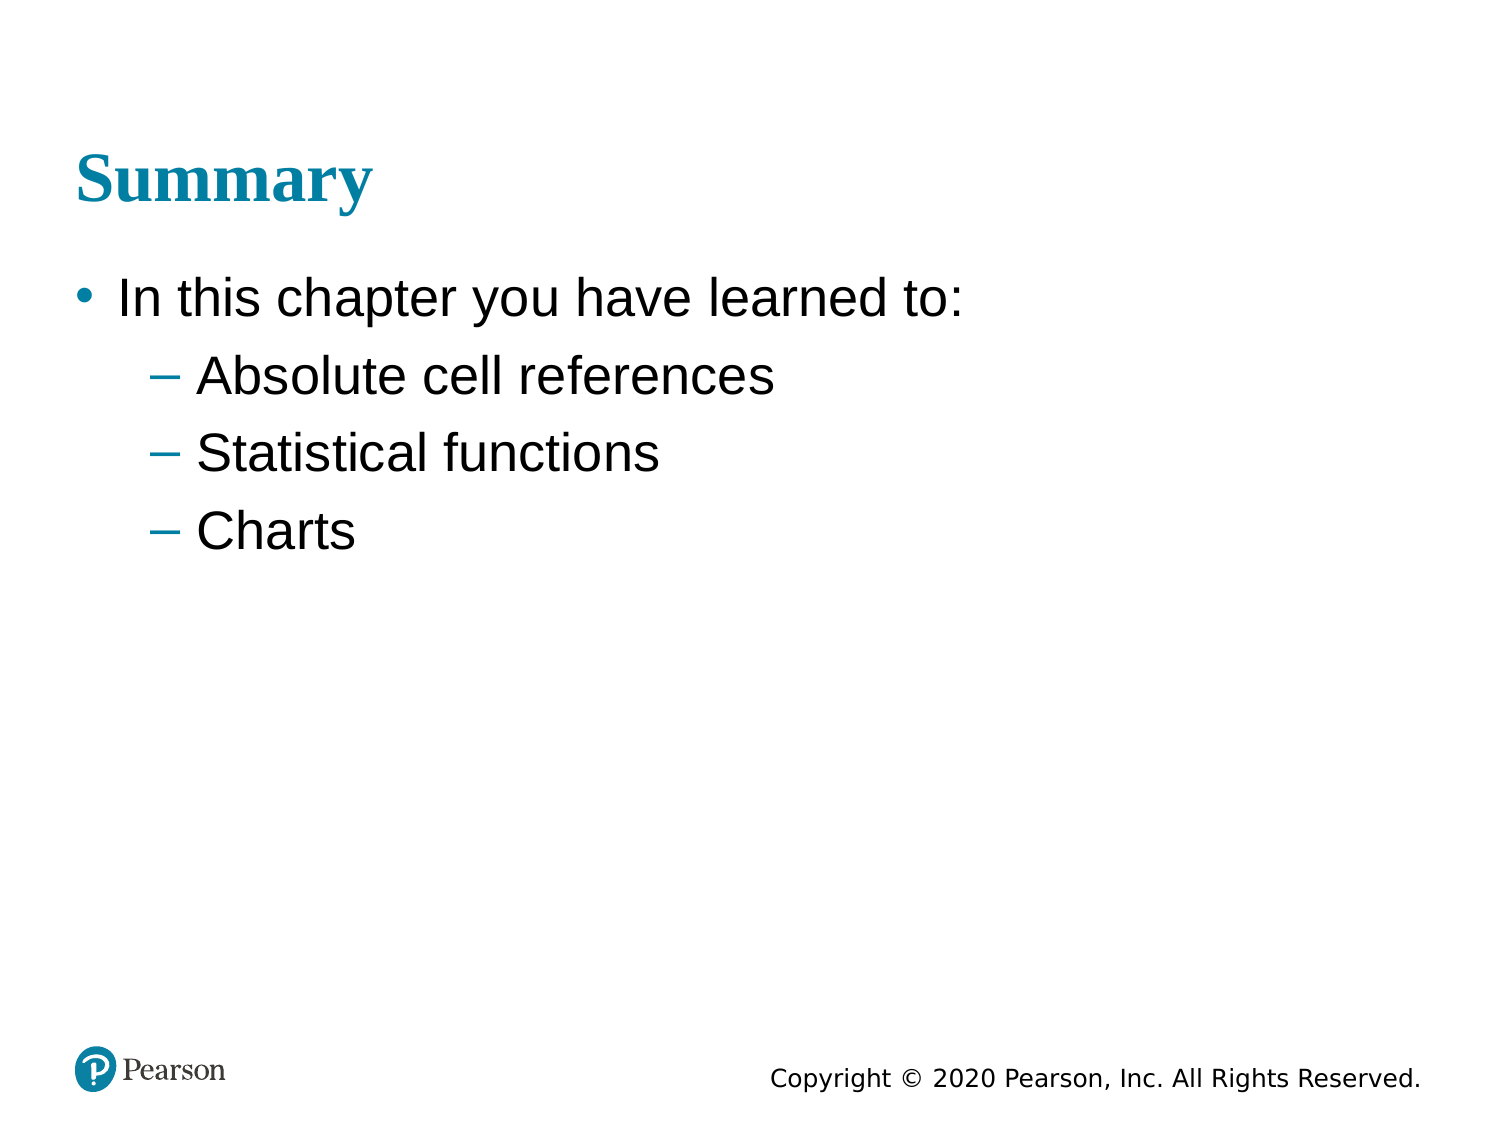

# Summary
In this chapter you have learned to:
Absolute cell references
Statistical functions
Charts